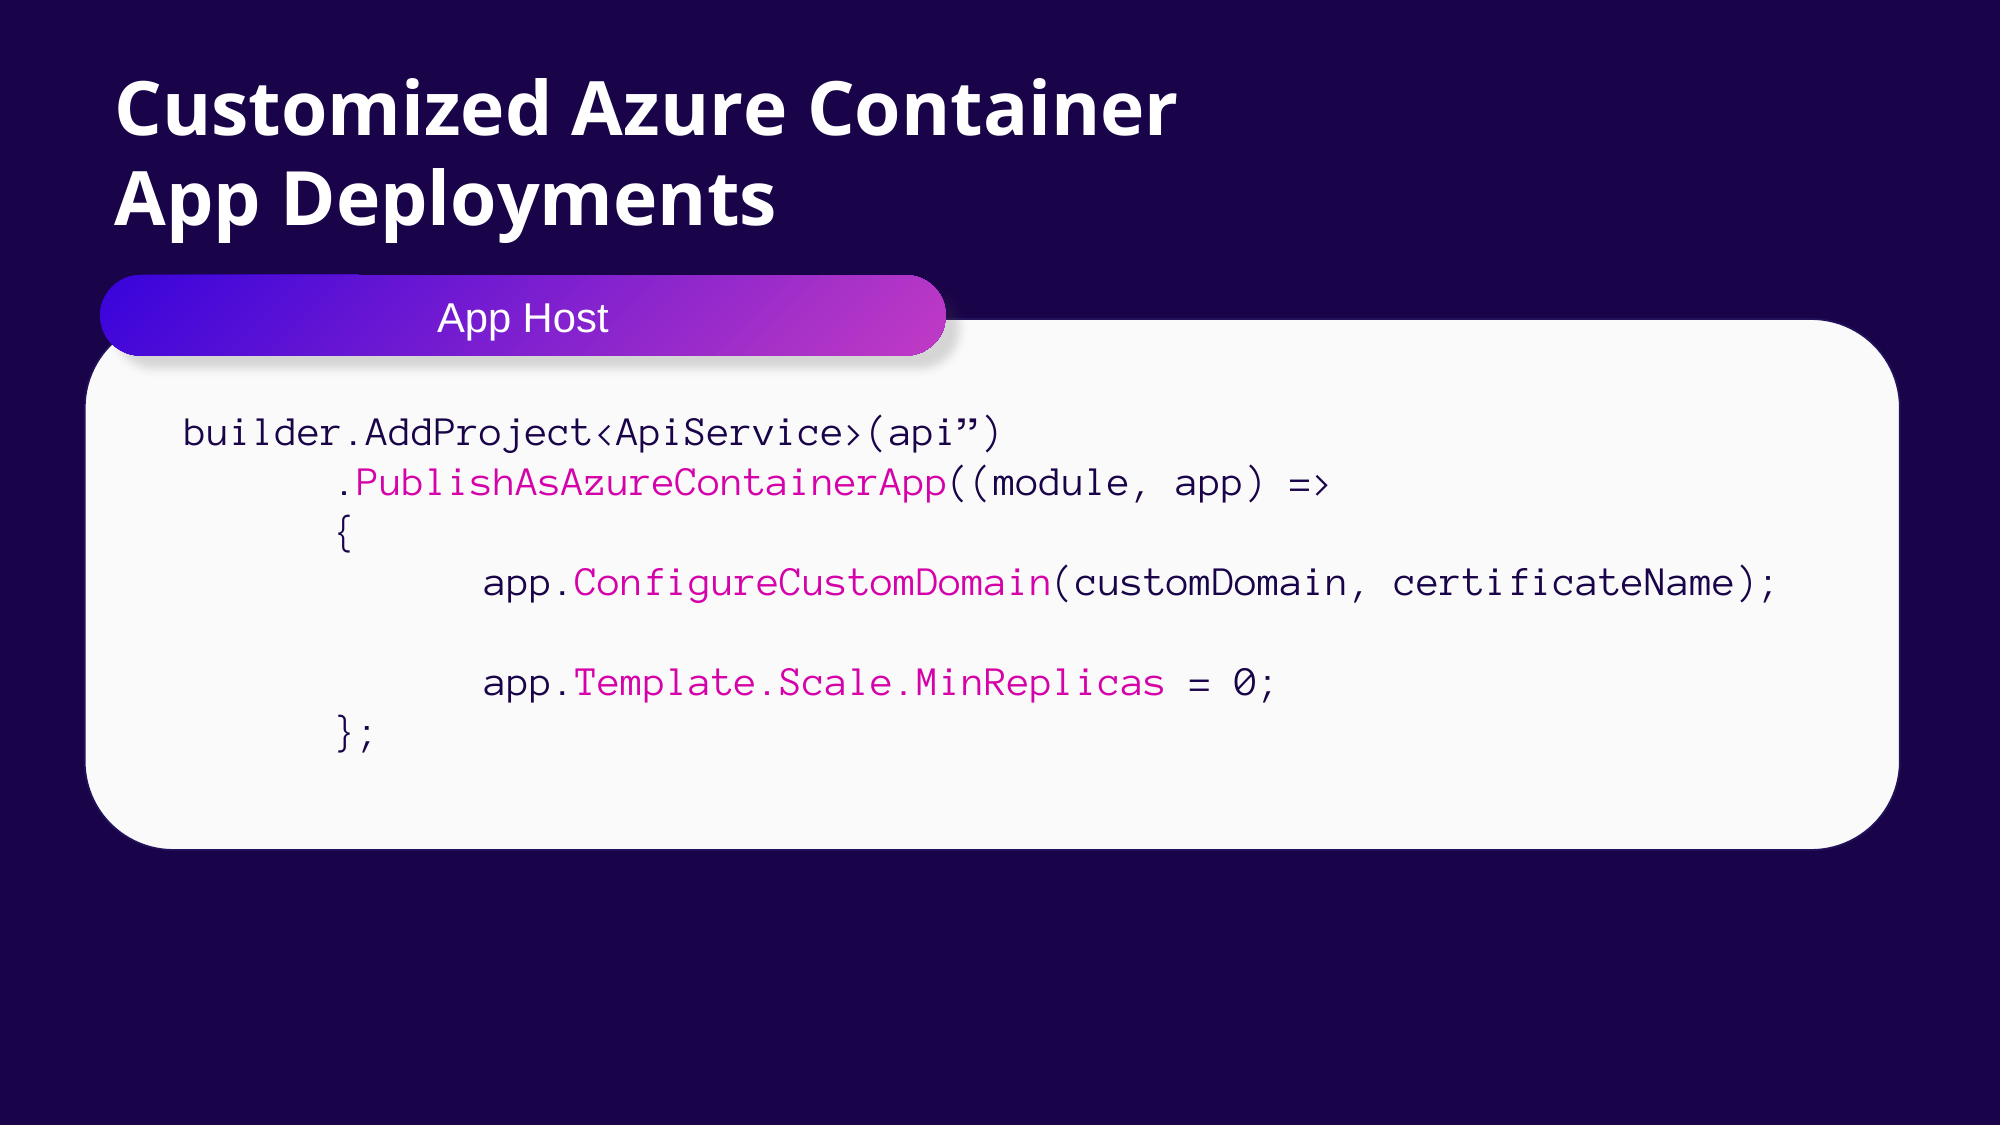

Customized Azure Container App Deployments
App Host

builder.AddProject<ApiService>(api”)
	.PublishAsAzureContainerApp((module, app) =>
	{
		app.ConfigureCustomDomain(customDomain, certificateName);

		app.Template.Scale.MinReplicas = 0;
	};